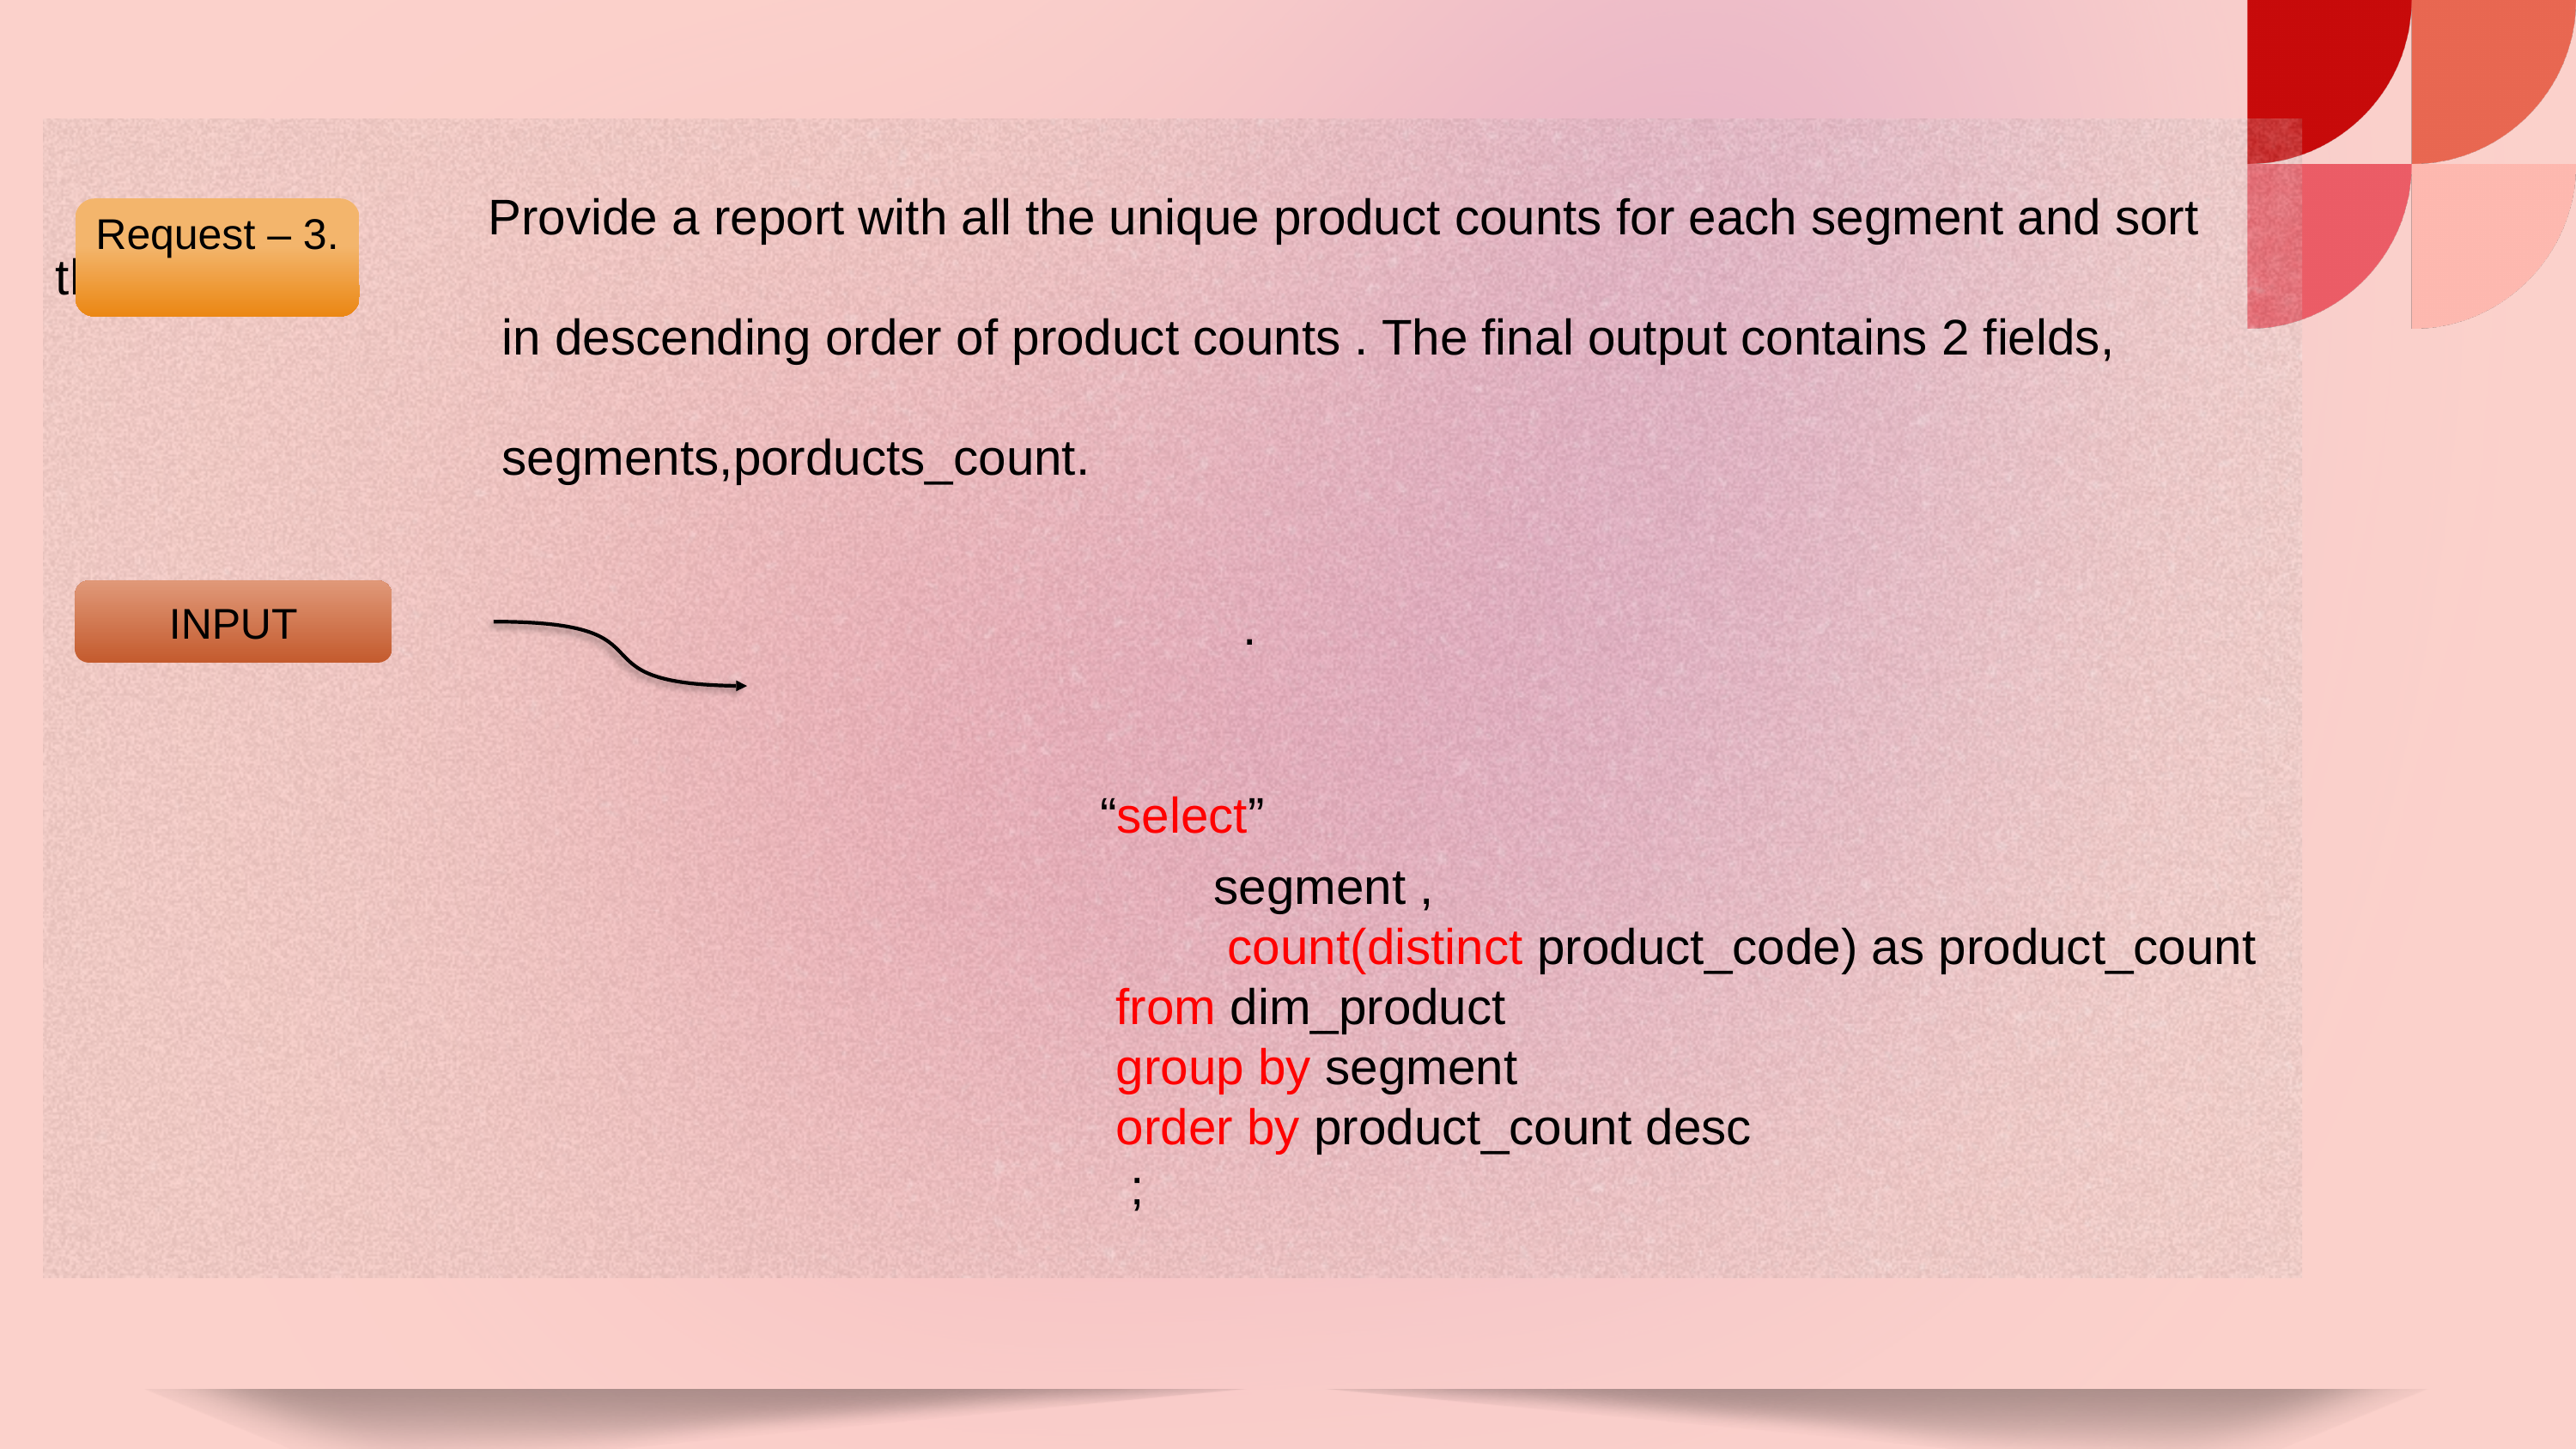

Provide a report with all the unique product counts for each segment and sort them
                                in descending order of product counts . The final output contains 2 fields,
                                segments,porducts_count.

                                   “select”
                                                                                   segment ,
                                                                                    count(distinct product_code) as product_count
                                                                            from dim_product
                                                                            group by segment
                                                                            order by product_count desc
                                                                             ;
Request – 3.
INPUT
.